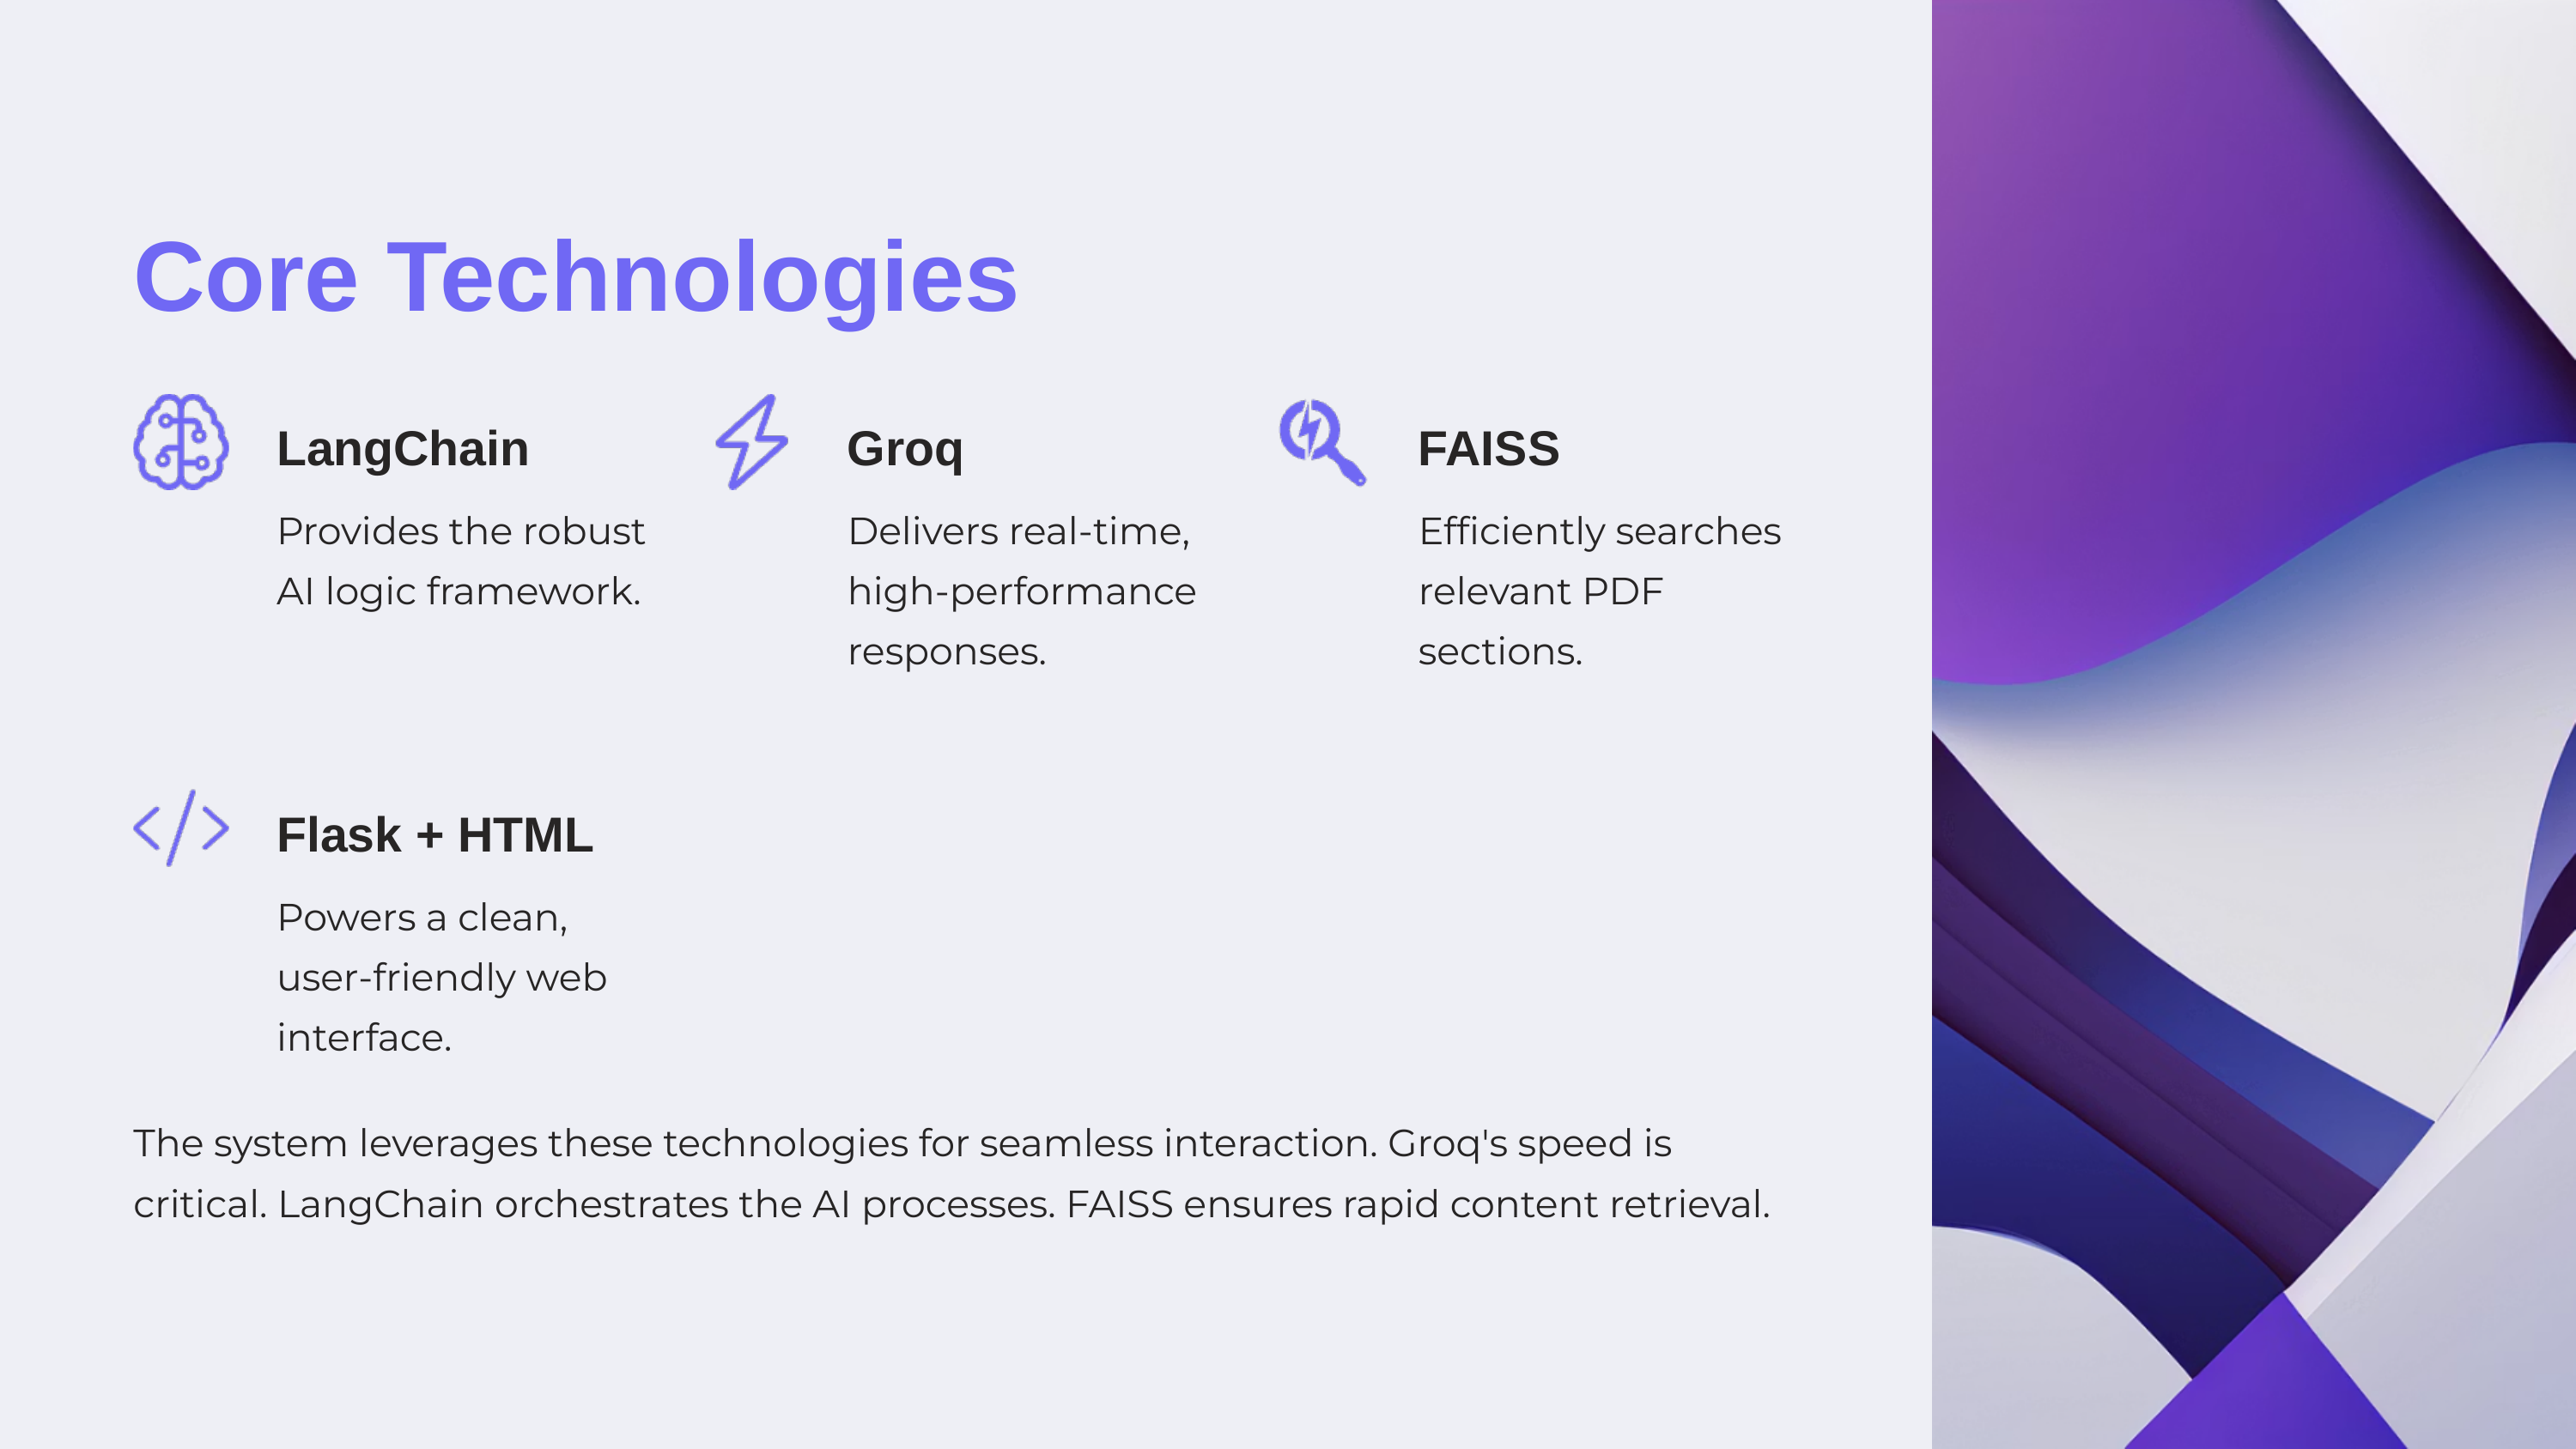

Core Technologies

LangChain
Groq
FAISS
Provides the robust AI logic framework.
Delivers real-time, high-performance responses.
Efficiently searches relevant PDF sections.

Flask + HTML
Powers a clean, user-friendly web interface.
The system leverages these technologies for seamless interaction. Groq's speed is critical. LangChain orchestrates the AI processes. FAISS ensures rapid content retrieval.